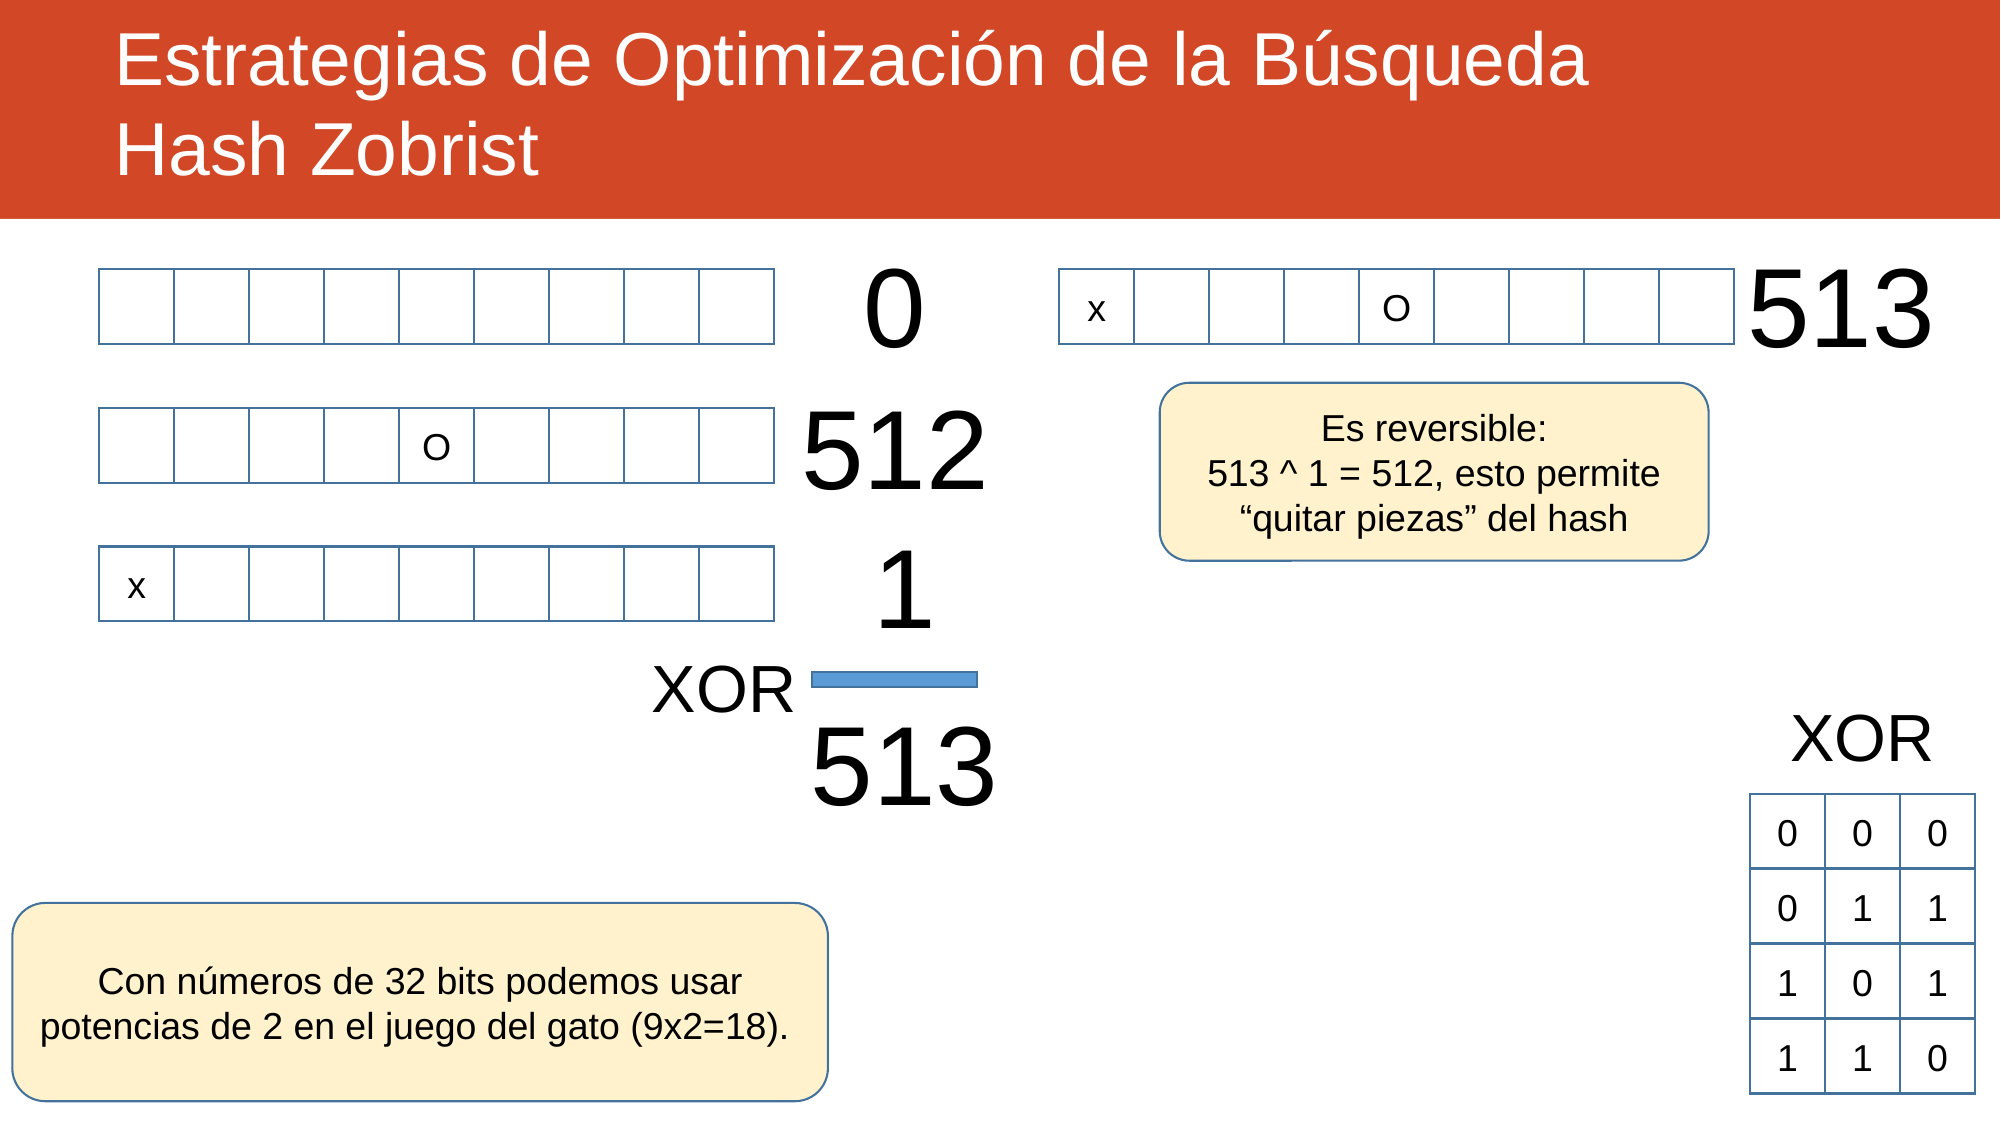

# Estrategias de Optimización de la Búsqueda Hash Zobrist
0
513
x

O

512
Es reversible:
513 ^ 1 = 512, esto permite “quitar piezas” del hash

O

1
x

XOR

513
XOR
0
0
0
0
1
1
Con números de 32 bits podemos usar potencias de 2 en el juego del gato (9x2=18).
1
0
1
1
1
0